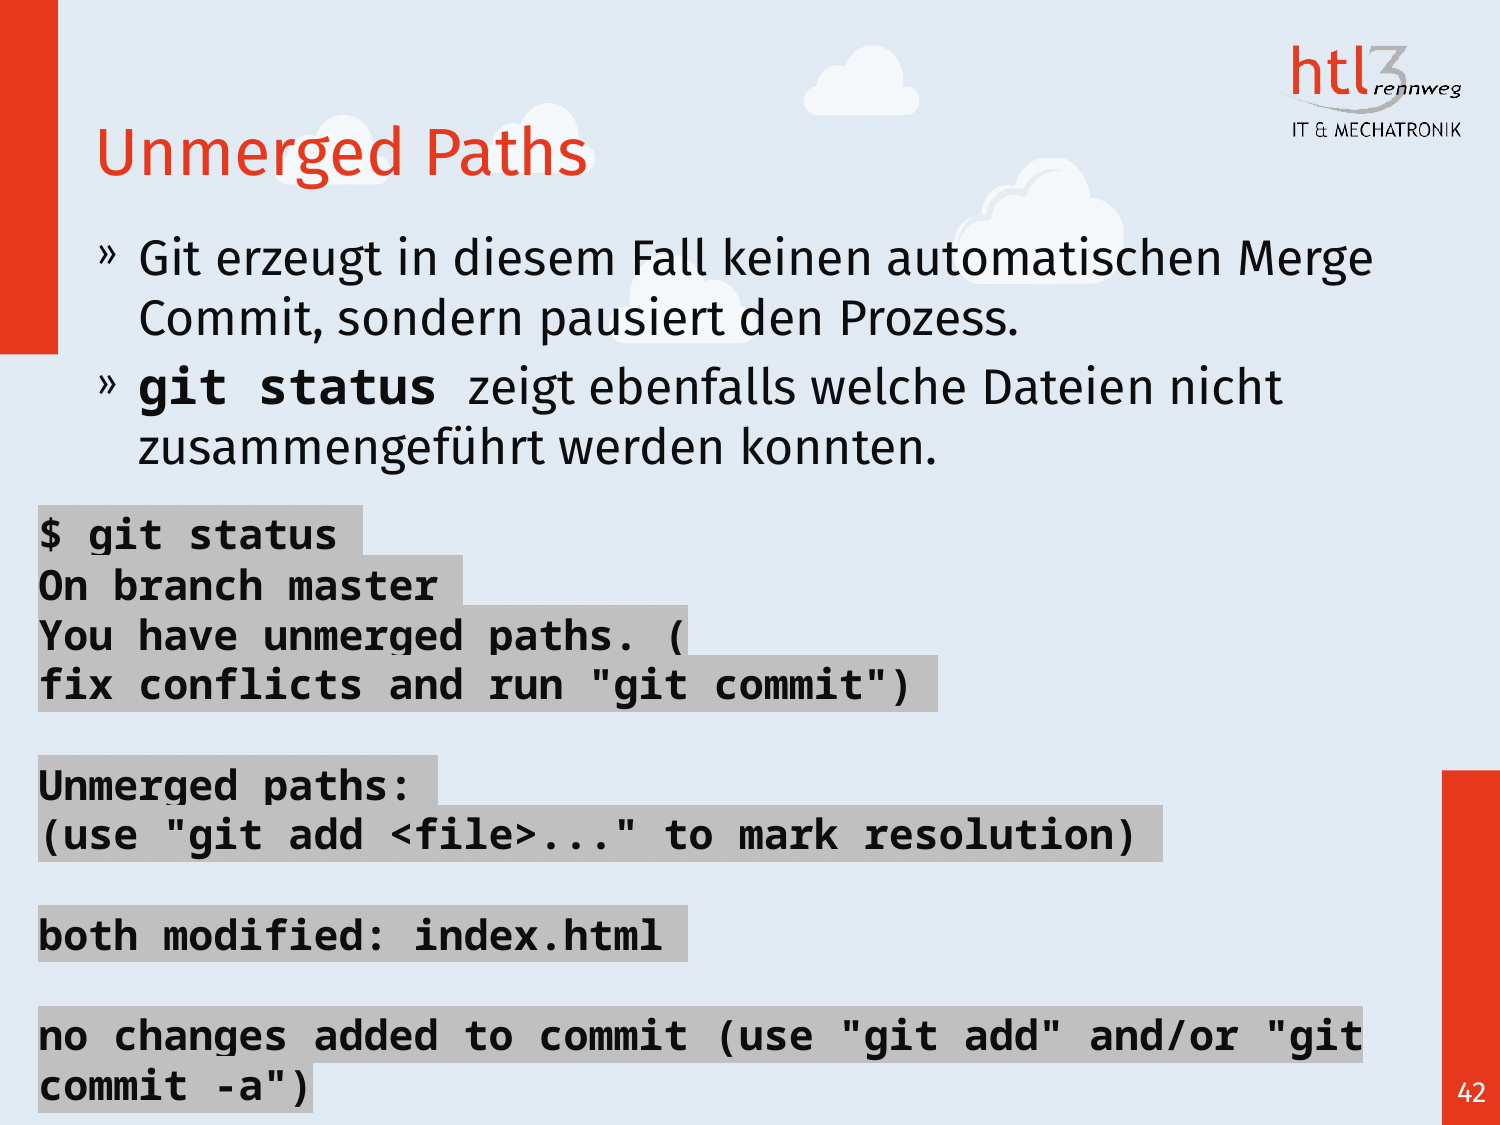

# Unmerged Paths
Git erzeugt in diesem Fall keinen automatischen Merge Commit, sondern pausiert den Prozess.
git status zeigt ebenfalls welche Dateien nicht zusammengeführt werden konnten.
$ git status
On branch master
You have unmerged paths. (
fix conflicts and run "git commit")

Unmerged paths:
(use "git add <file>..." to mark resolution)

both modified: index.html

no changes added to commit (use "git add" and/or "git commit -a")